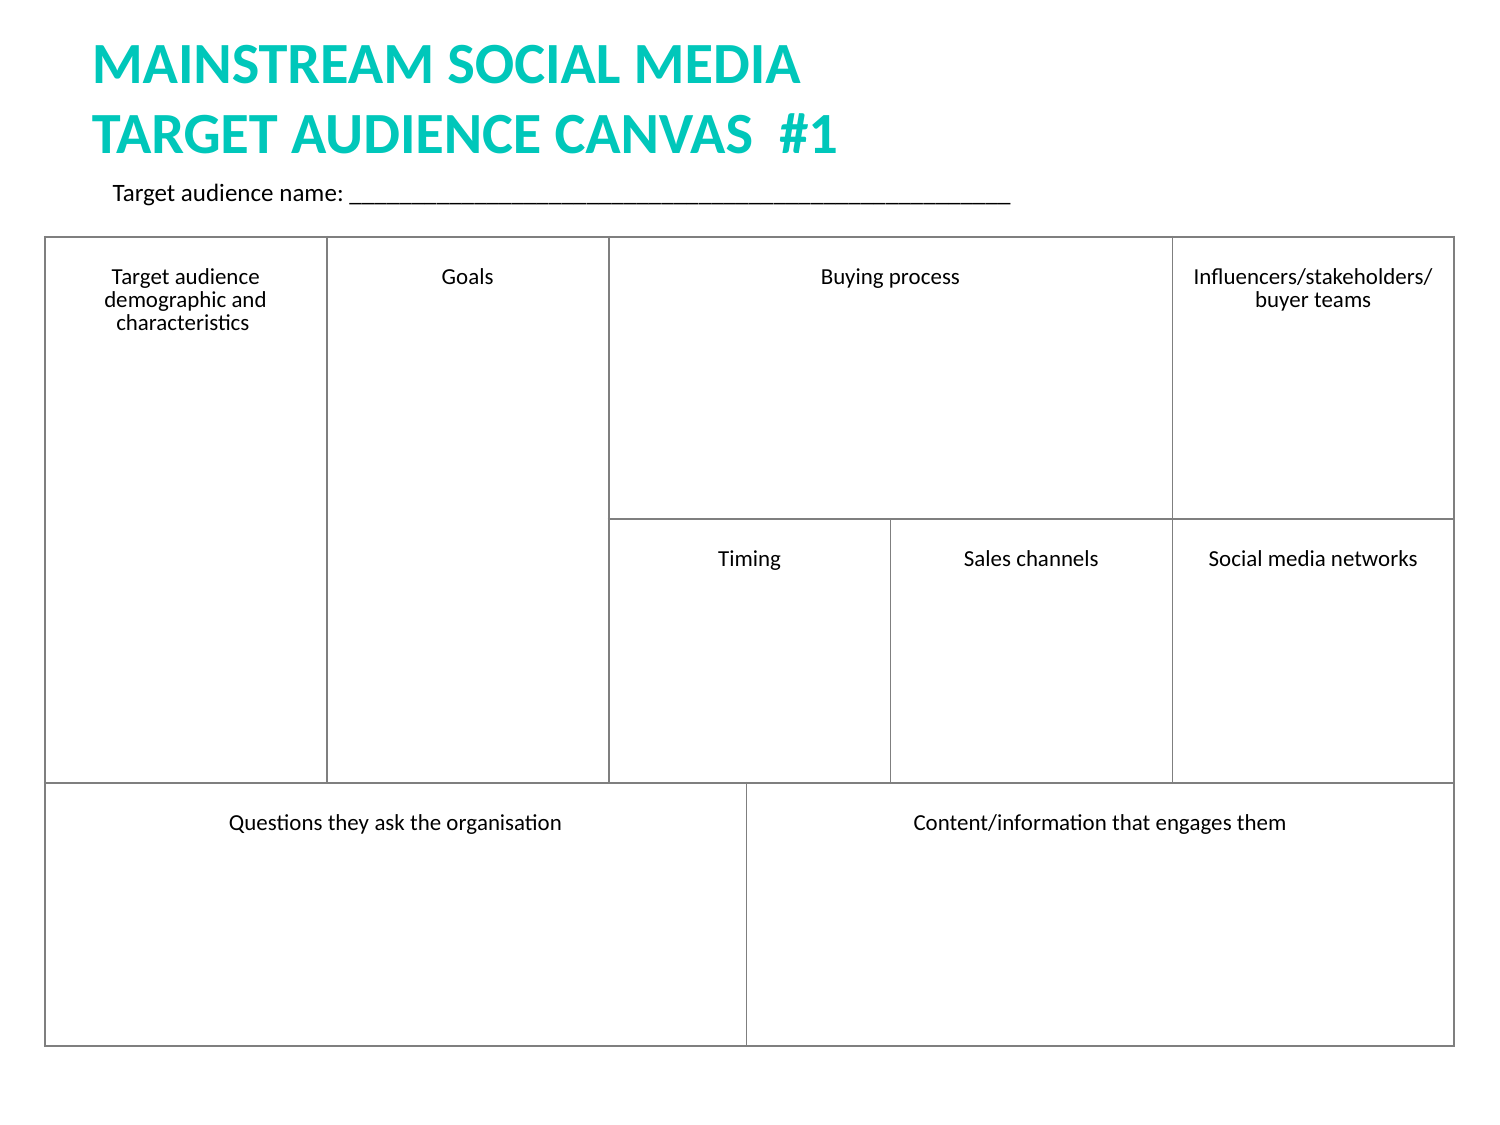

MAINSTREAM SOCIAL MEDIA
TARGET AUDIENCE CANVAS  #1
Target audience name: _____________________________________________________
| Target audience demographic and characteristics | Goals | Buying process |  |  | Influencers/stakeholders/buyer teams |
| --- | --- | --- | --- | --- | --- |
|  |  | Timing |  | Sales channels | Social media networks |
| Questions they ask the organisation |  |  | Content/information that engages them |  |  |